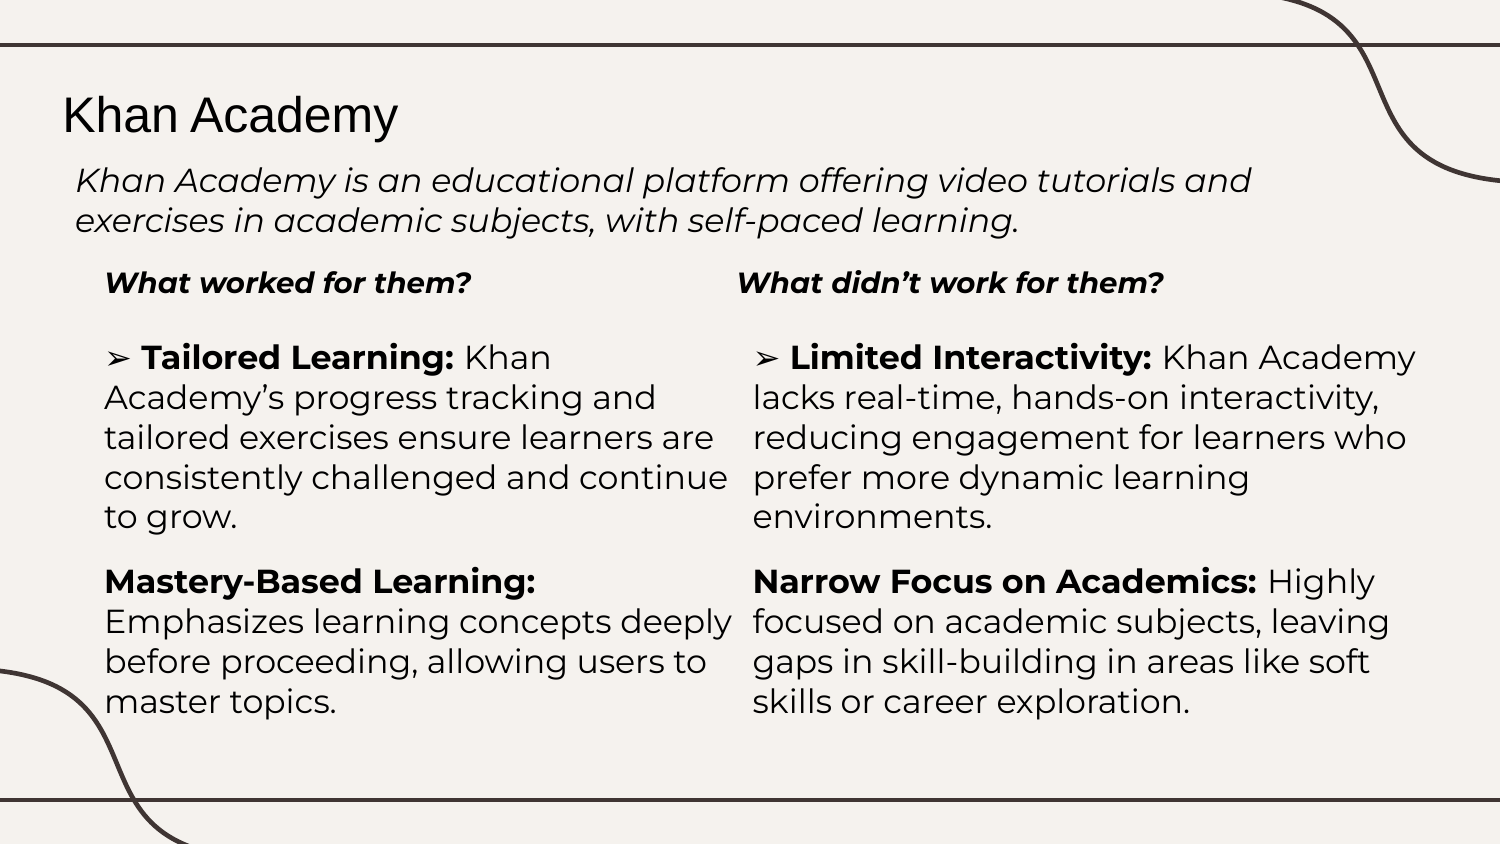

# Khan Academy
Khan Academy is an educational platform offering video tutorials and exercises in academic subjects, with self-paced learning.

What worked for them?

What didn’t work for them?

➢ Tailored Learning: Khan Academy’s progress tracking and tailored exercises ensure learners are consistently challenged and continue to grow.
Mastery-Based Learning: Emphasizes learning concepts deeply before proceeding, allowing users to master topics.

➢ Limited Interactivity: Khan Academy lacks real-time, hands-on interactivity, reducing engagement for learners who prefer more dynamic learning environments.
Narrow Focus on Academics: Highly focused on academic subjects, leaving gaps in skill-building in areas like soft skills or career exploration.